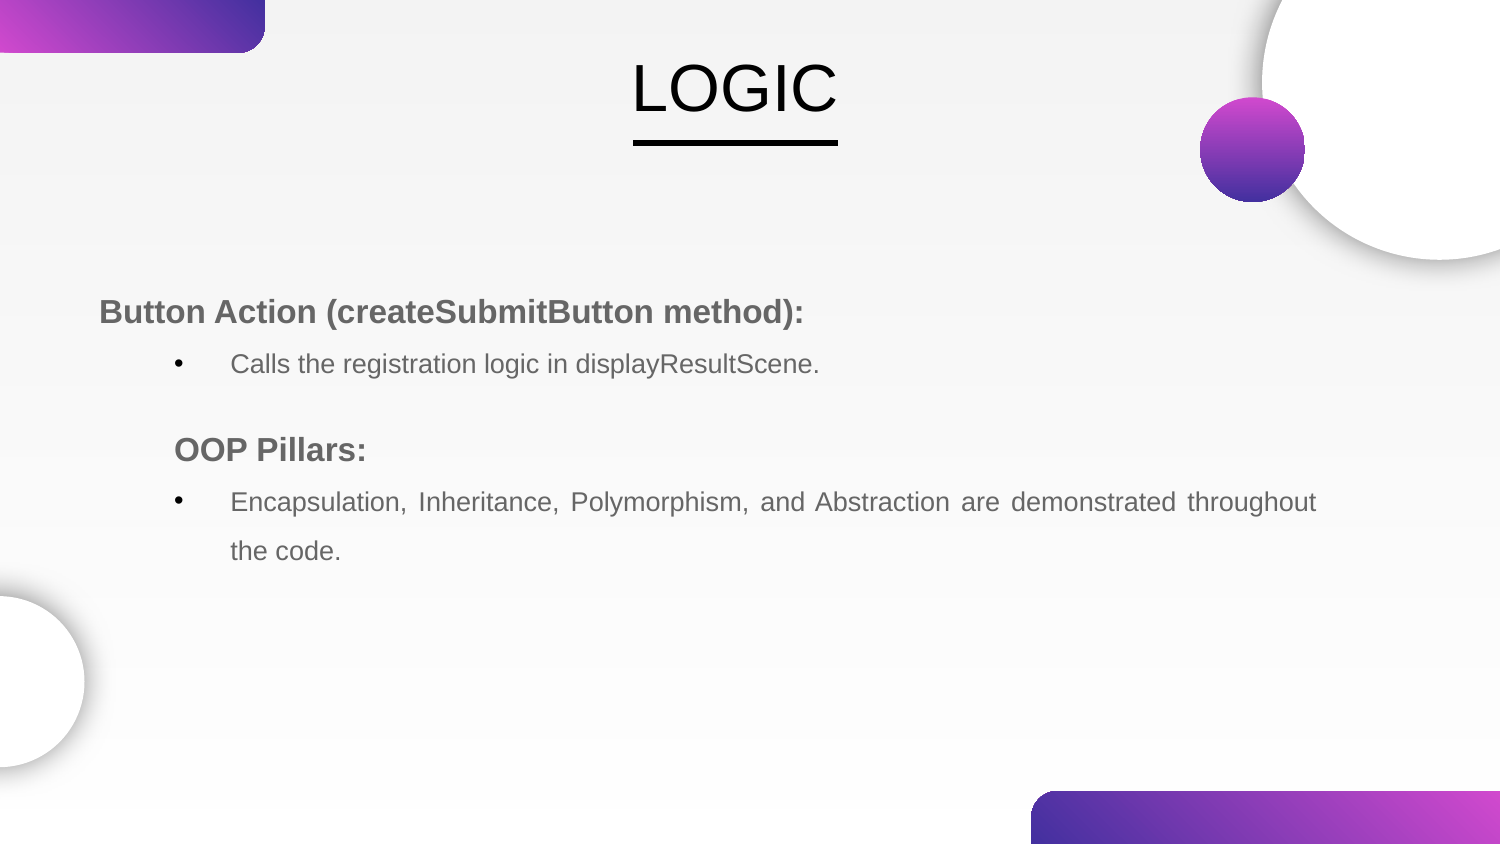

# LOGIC

Button Action (createSubmitButton method):
Calls the registration logic in displayResultScene.

OOP Pillars:
Encapsulation, Inheritance, Polymorphism, and Abstraction are demonstrated throughout the code.